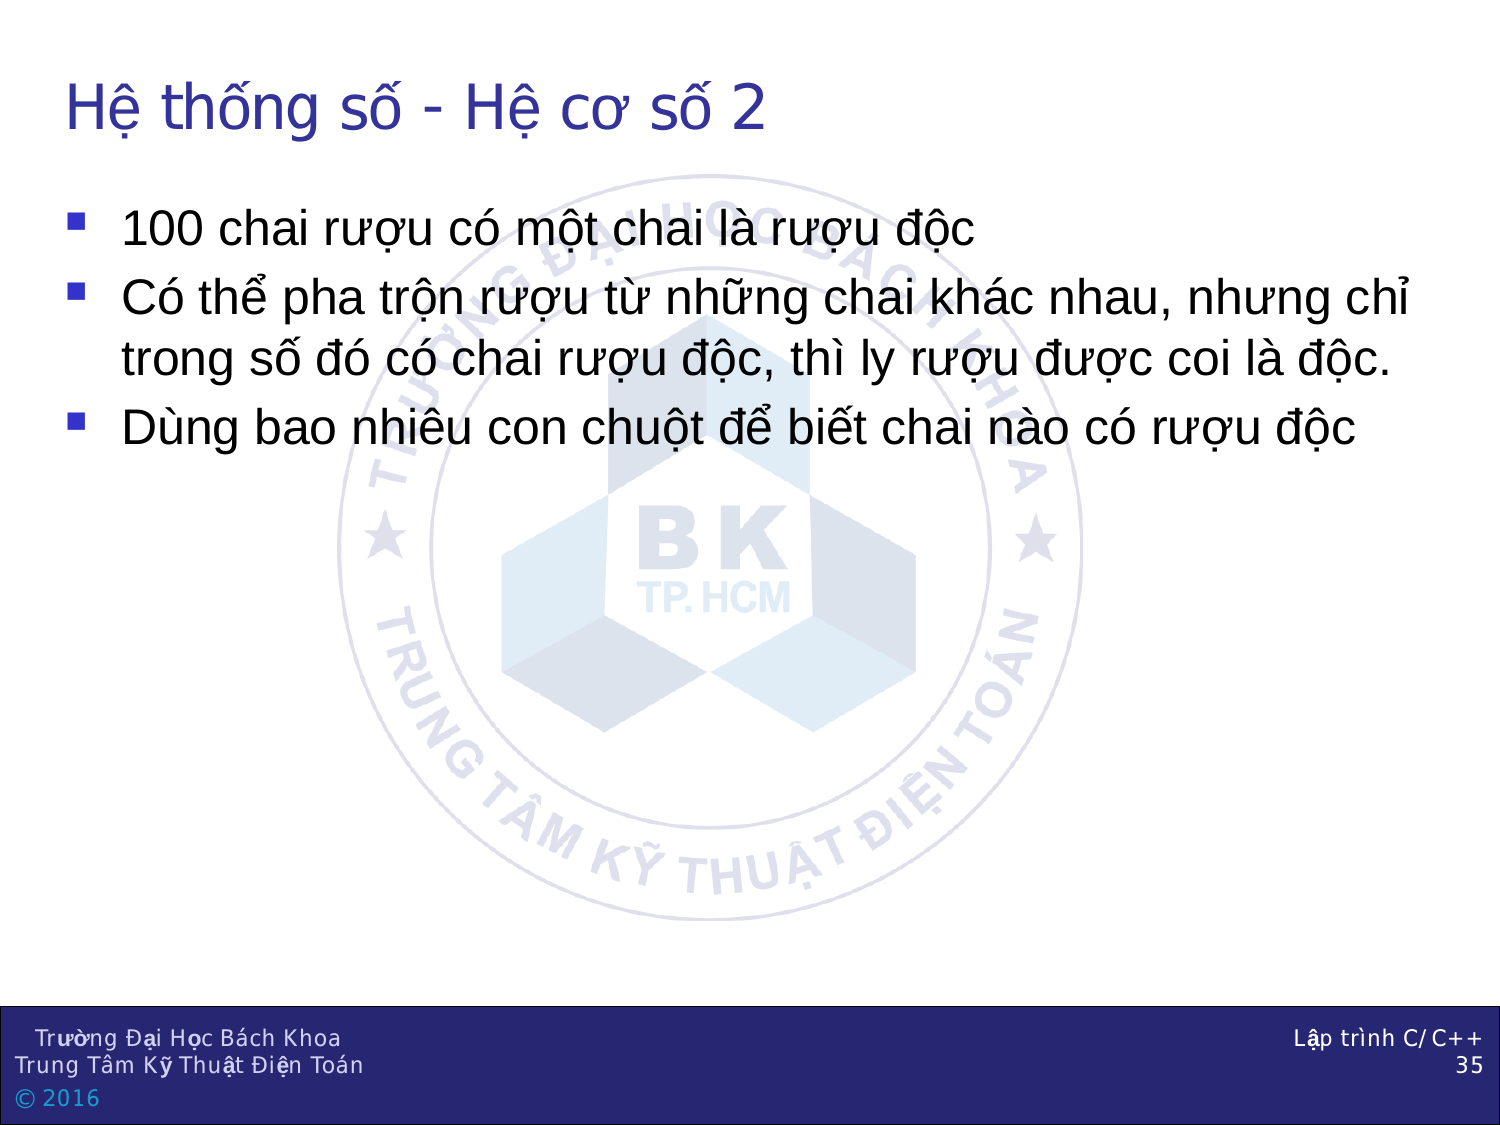

# Hệ thống số - Hệ cơ số 2
100 chai rượu có một chai là rượu độc
Có thể pha trộn rượu từ những chai khác nhau, nhưng chỉ trong số đó có chai rượu độc, thì ly rượu được coi là độc.
Dùng bao nhiêu con chuột để biết chai nào có rượu độc